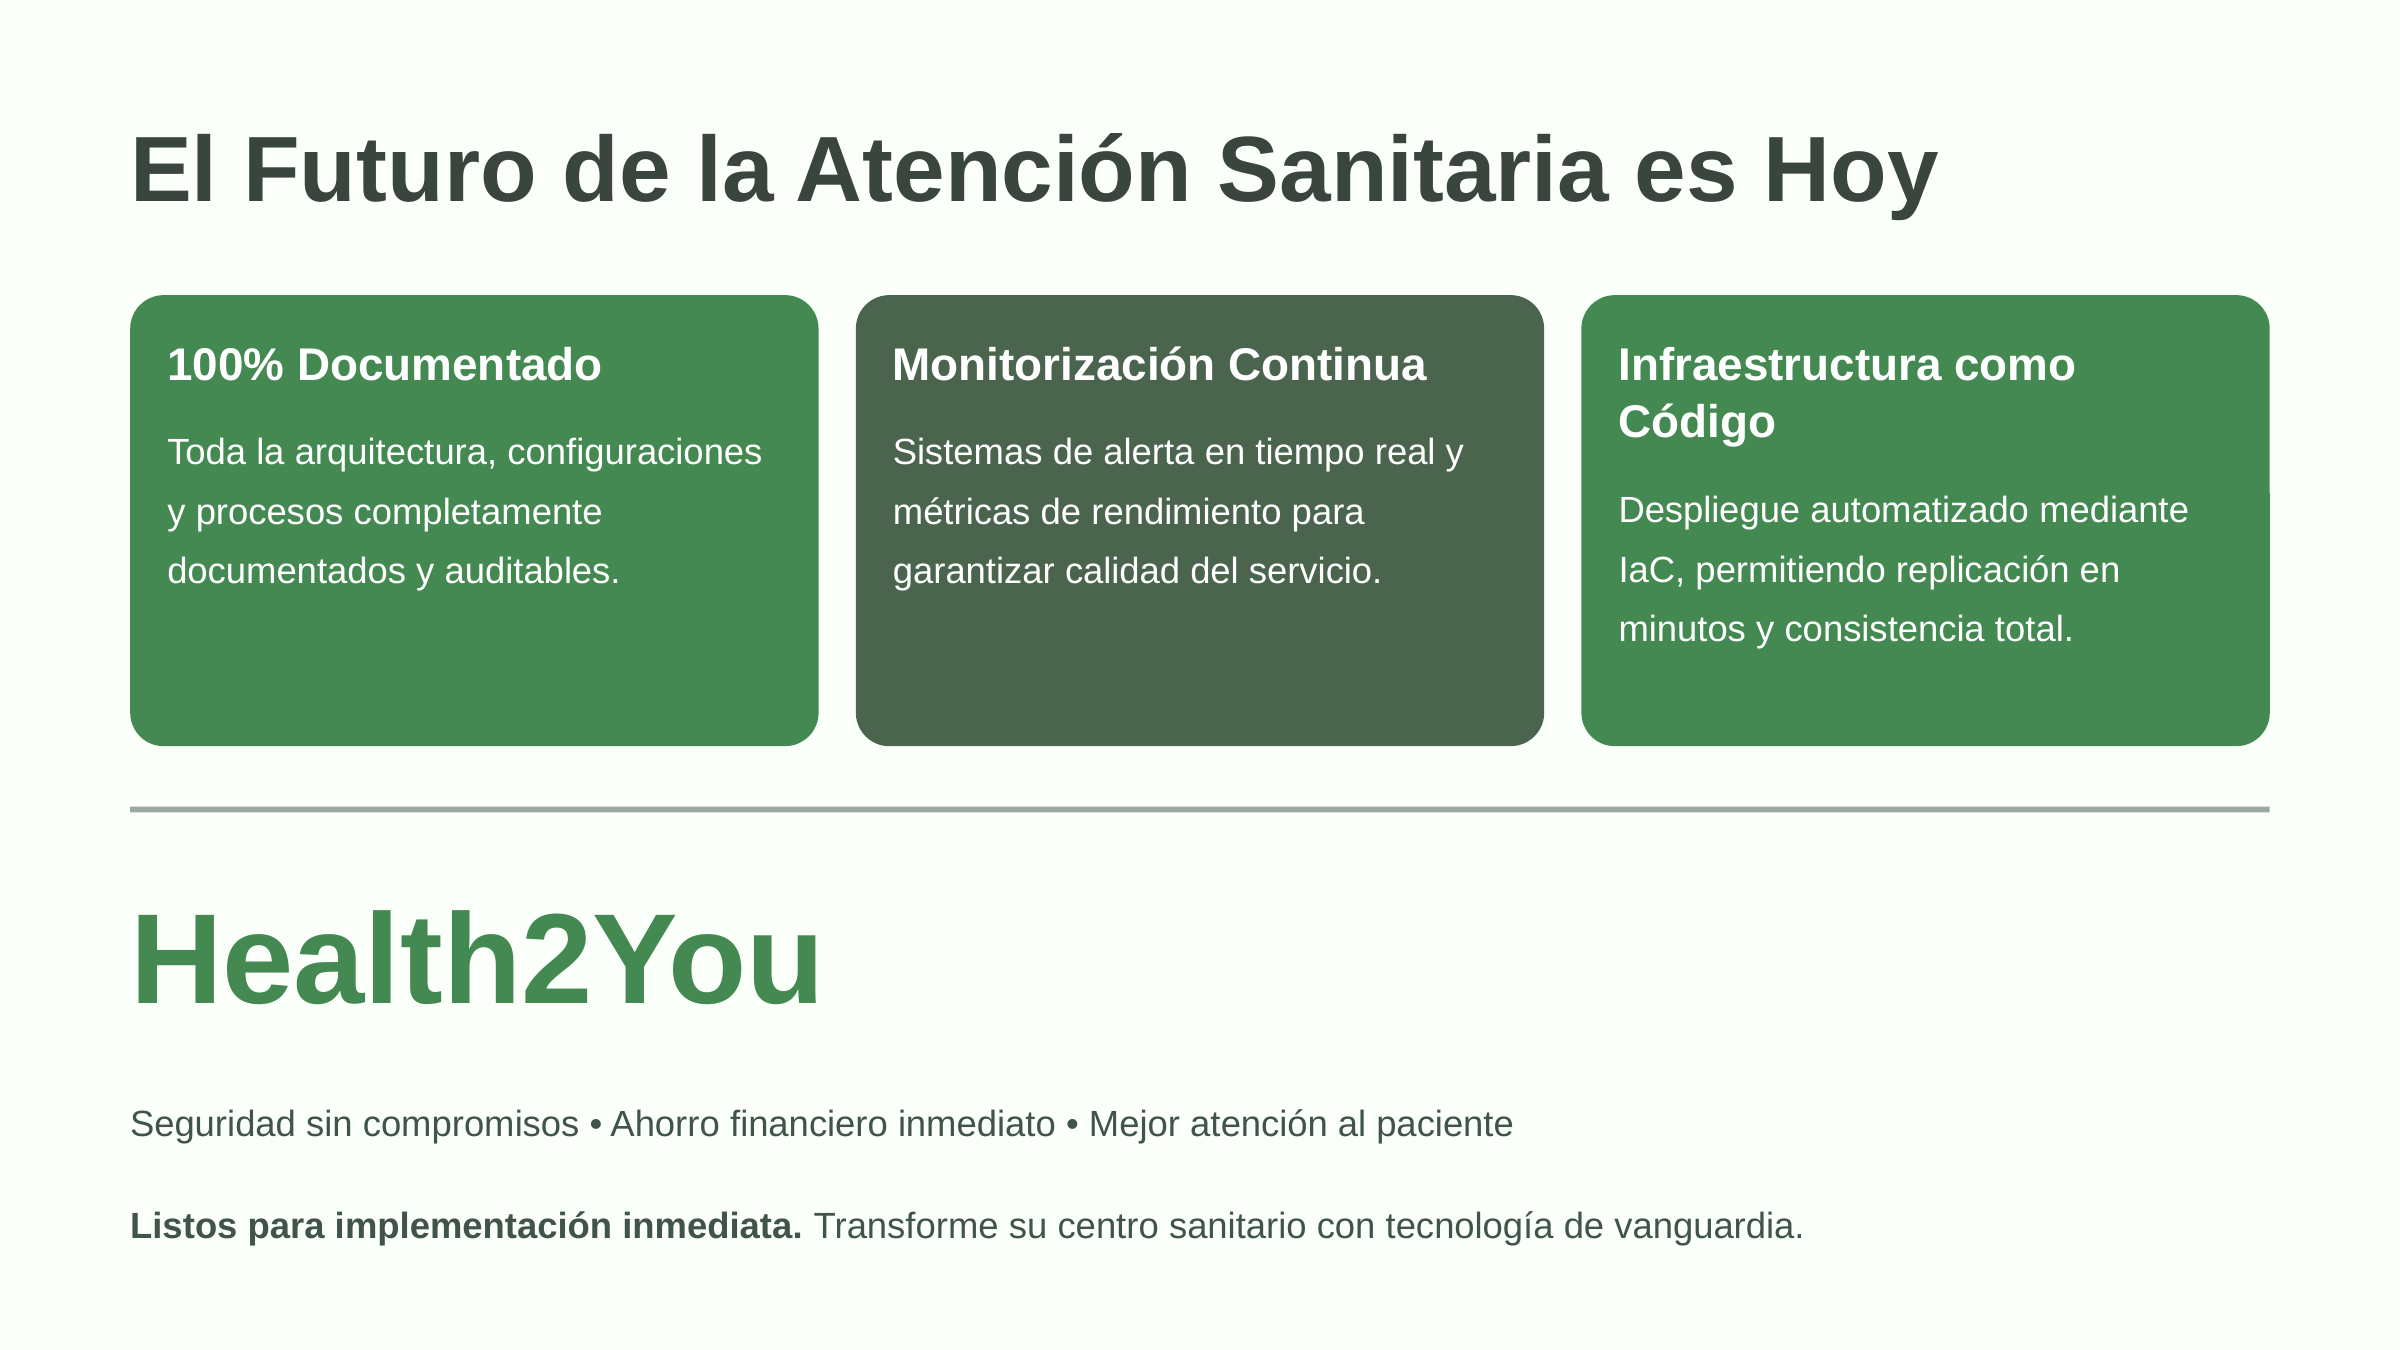

El Futuro de la Atención Sanitaria es Hoy

100% Documentado
Monitorización Continua
Infraestructura como Código
Toda la arquitectura, configuraciones y procesos completamente documentados y auditables.
Sistemas de alerta en tiempo real y métricas de rendimiento para garantizar calidad del servicio.
Despliegue automatizado mediante IaC, permitiendo replicación en minutos y consistencia total.

Health2You
Seguridad sin compromisos • Ahorro financiero inmediato • Mejor atención al paciente
Listos para implementación inmediata. Transforme su centro sanitario con tecnología de vanguardia.